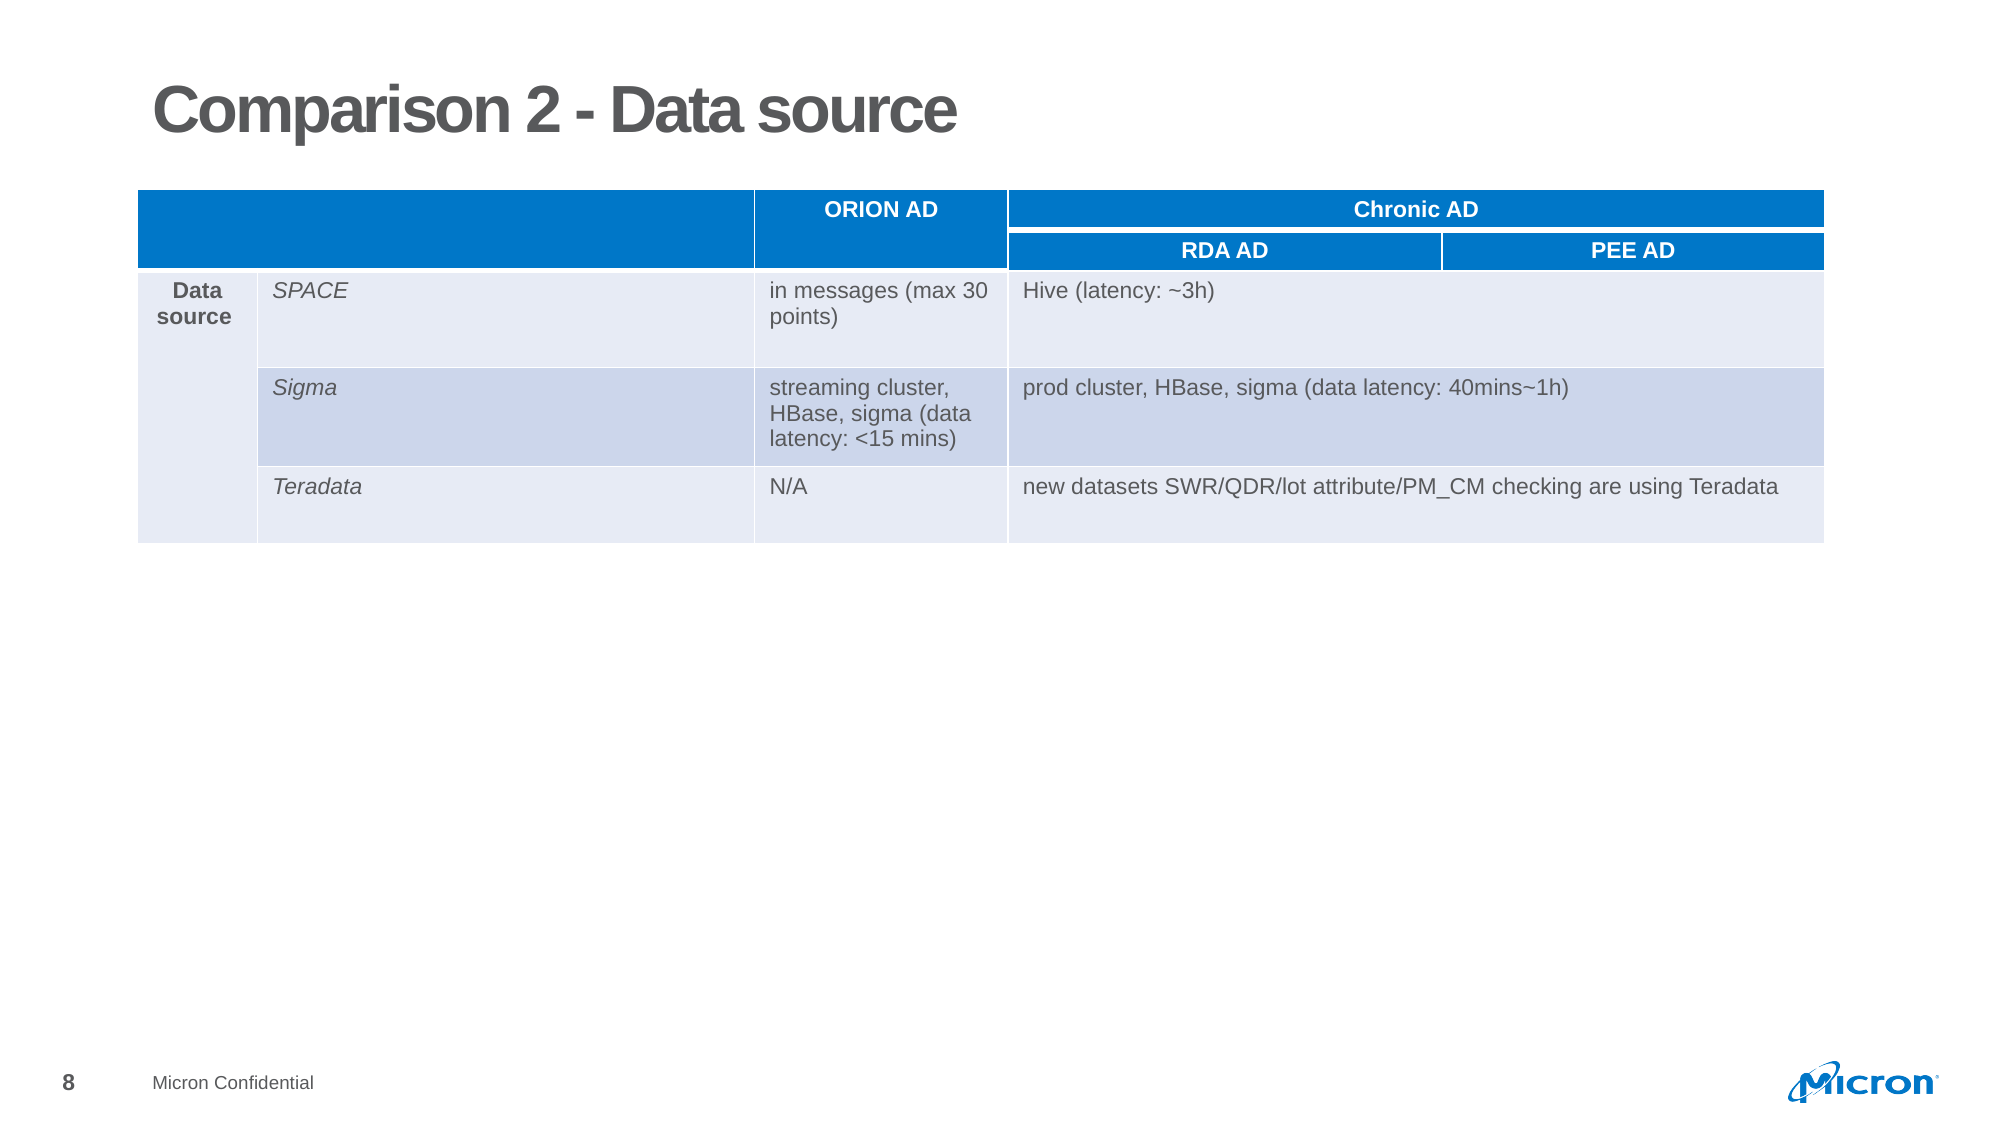

# Comparison 2 - Data source
|  |  | ORION AD | Chronic AD |  |
| --- | --- | --- | --- | --- |
|  |  |  | RDA AD | PEE AD |
| Data source | SPACE | in messages (max 30 points) | Hive (latency: ~3h) |  |
|  | Sigma | streaming cluster, HBase, sigma (data latency: <15 mins) | prod cluster, HBase, sigma (data latency: 40mins~1h) |  |
|  | Teradata | N/A | new datasets SWR/QDR/lot attribute/PM\_CM checking are using Teradata |  |
Micron Confidential
8